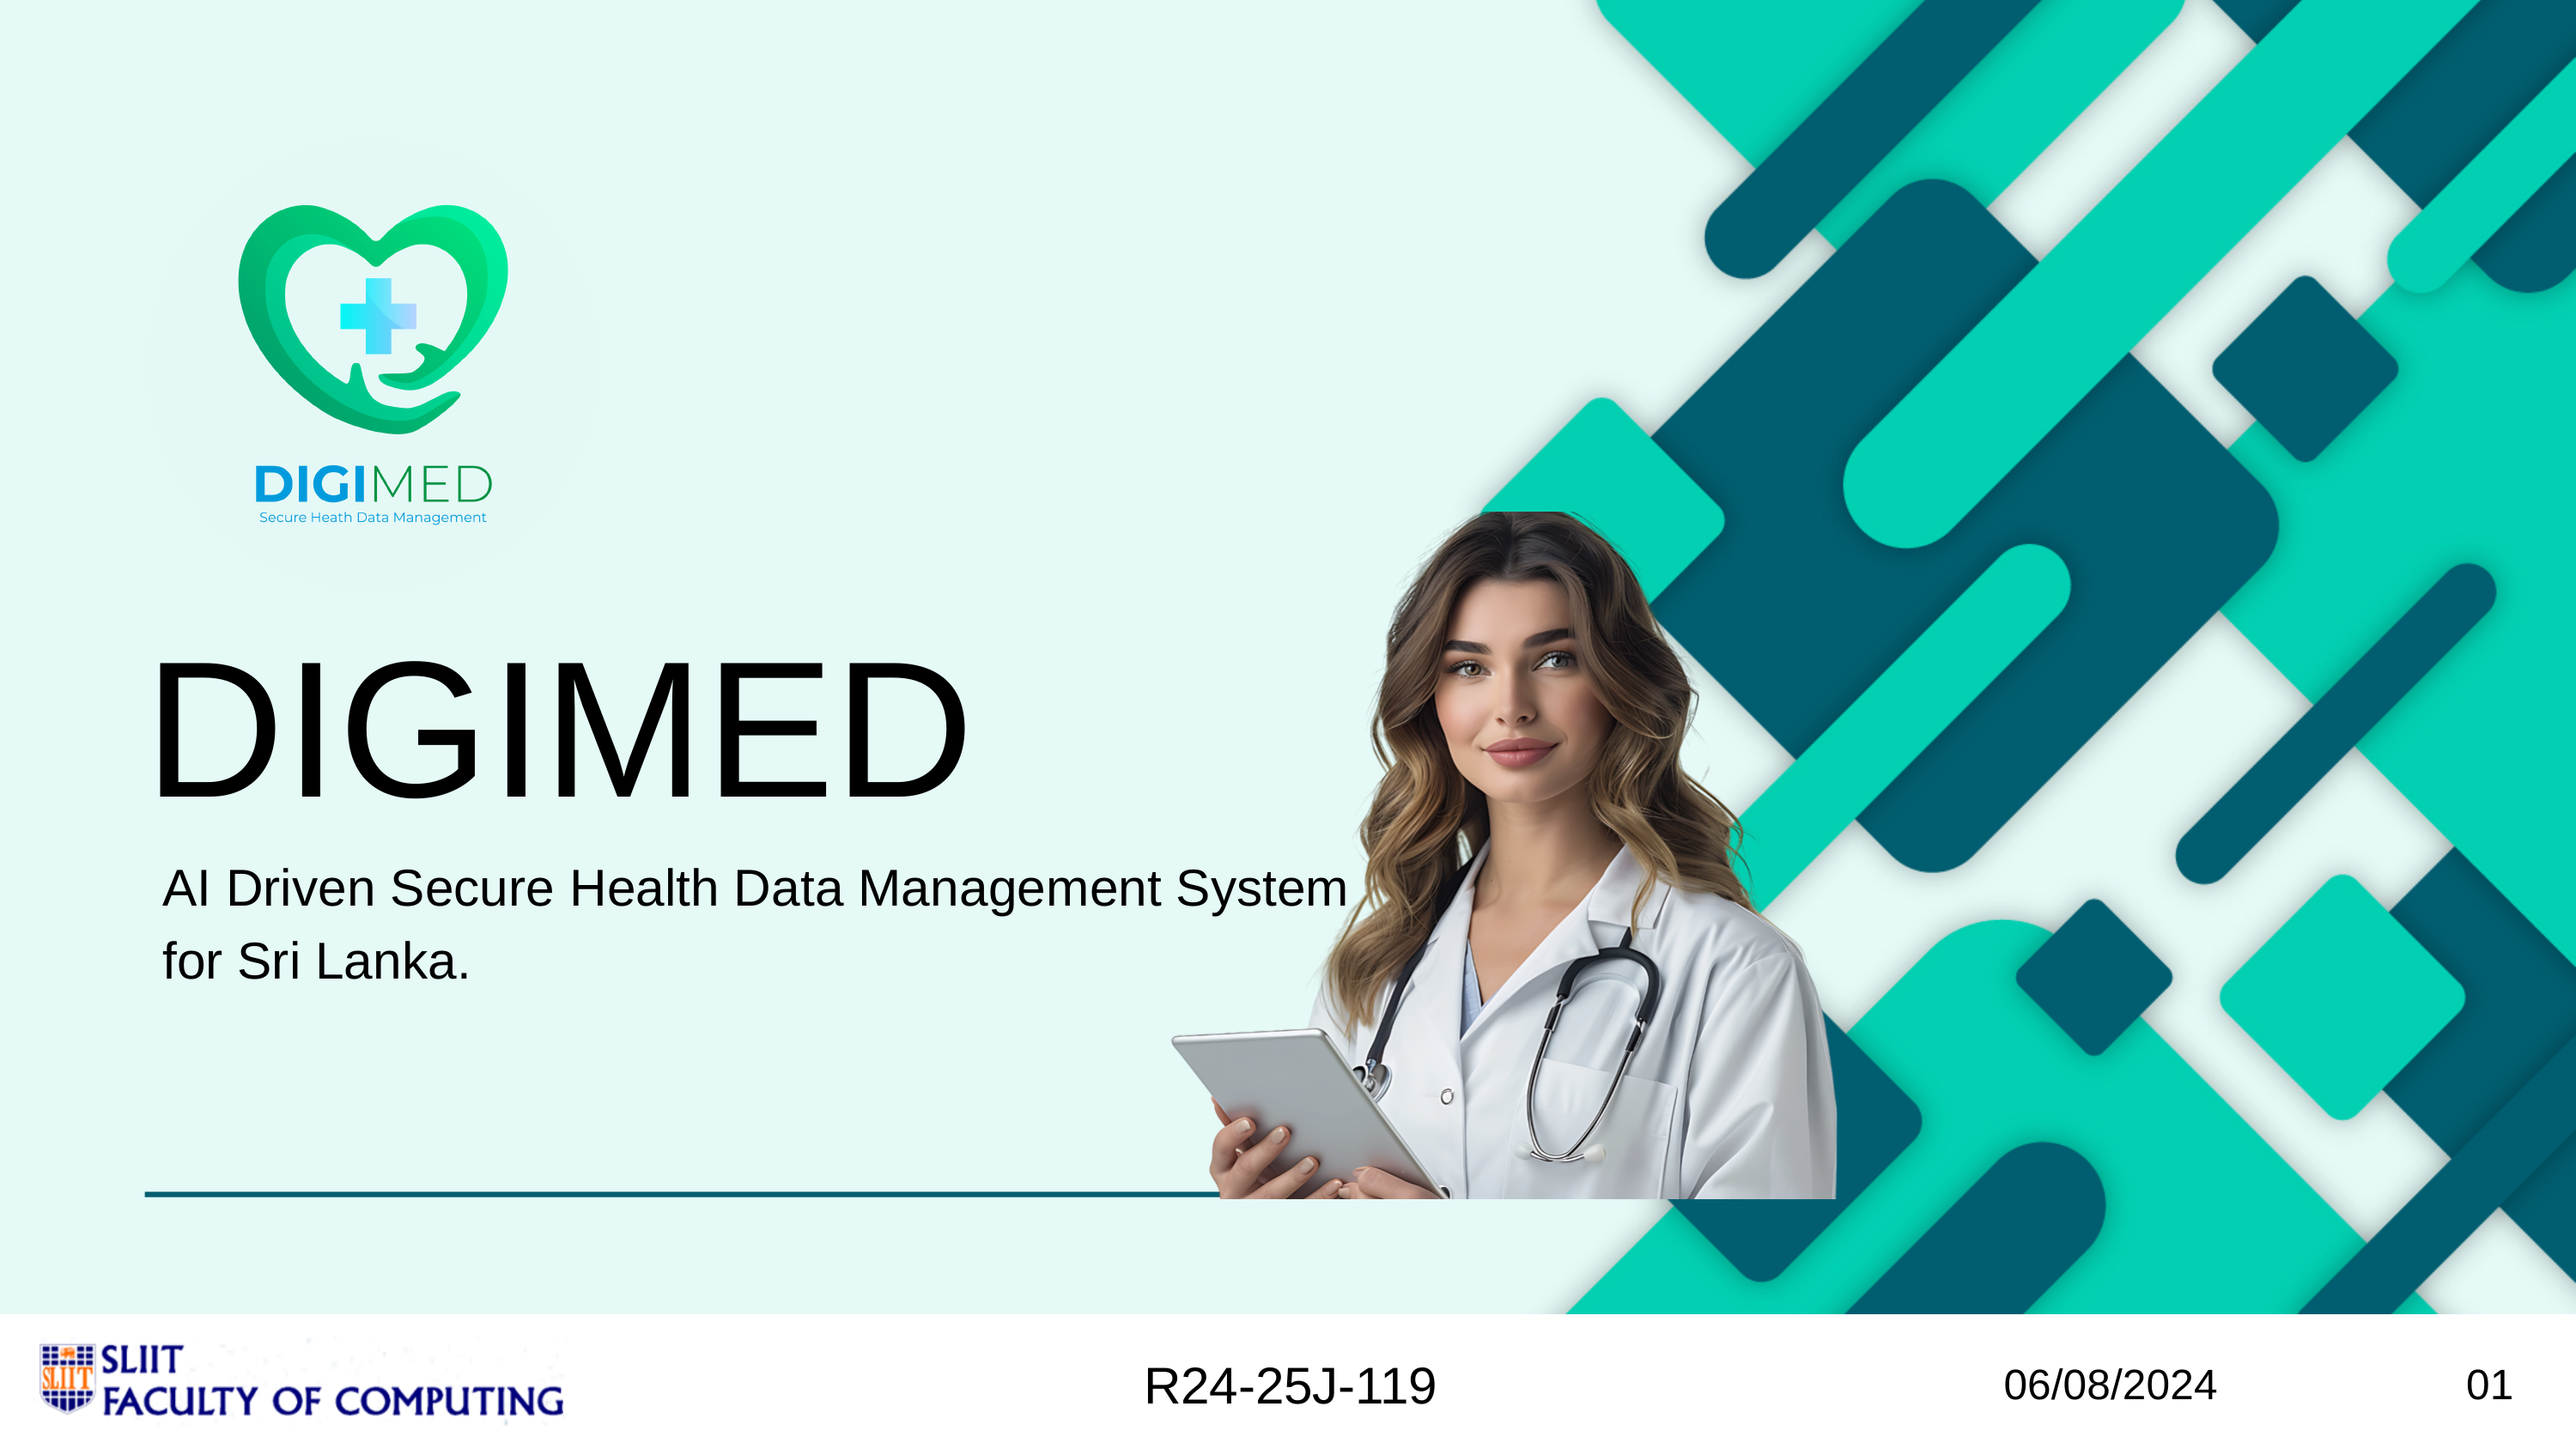

DIGIMED
AI Driven Secure Health Data Management System for Sri Lanka.

R24-25J-119
06/08/2024
01